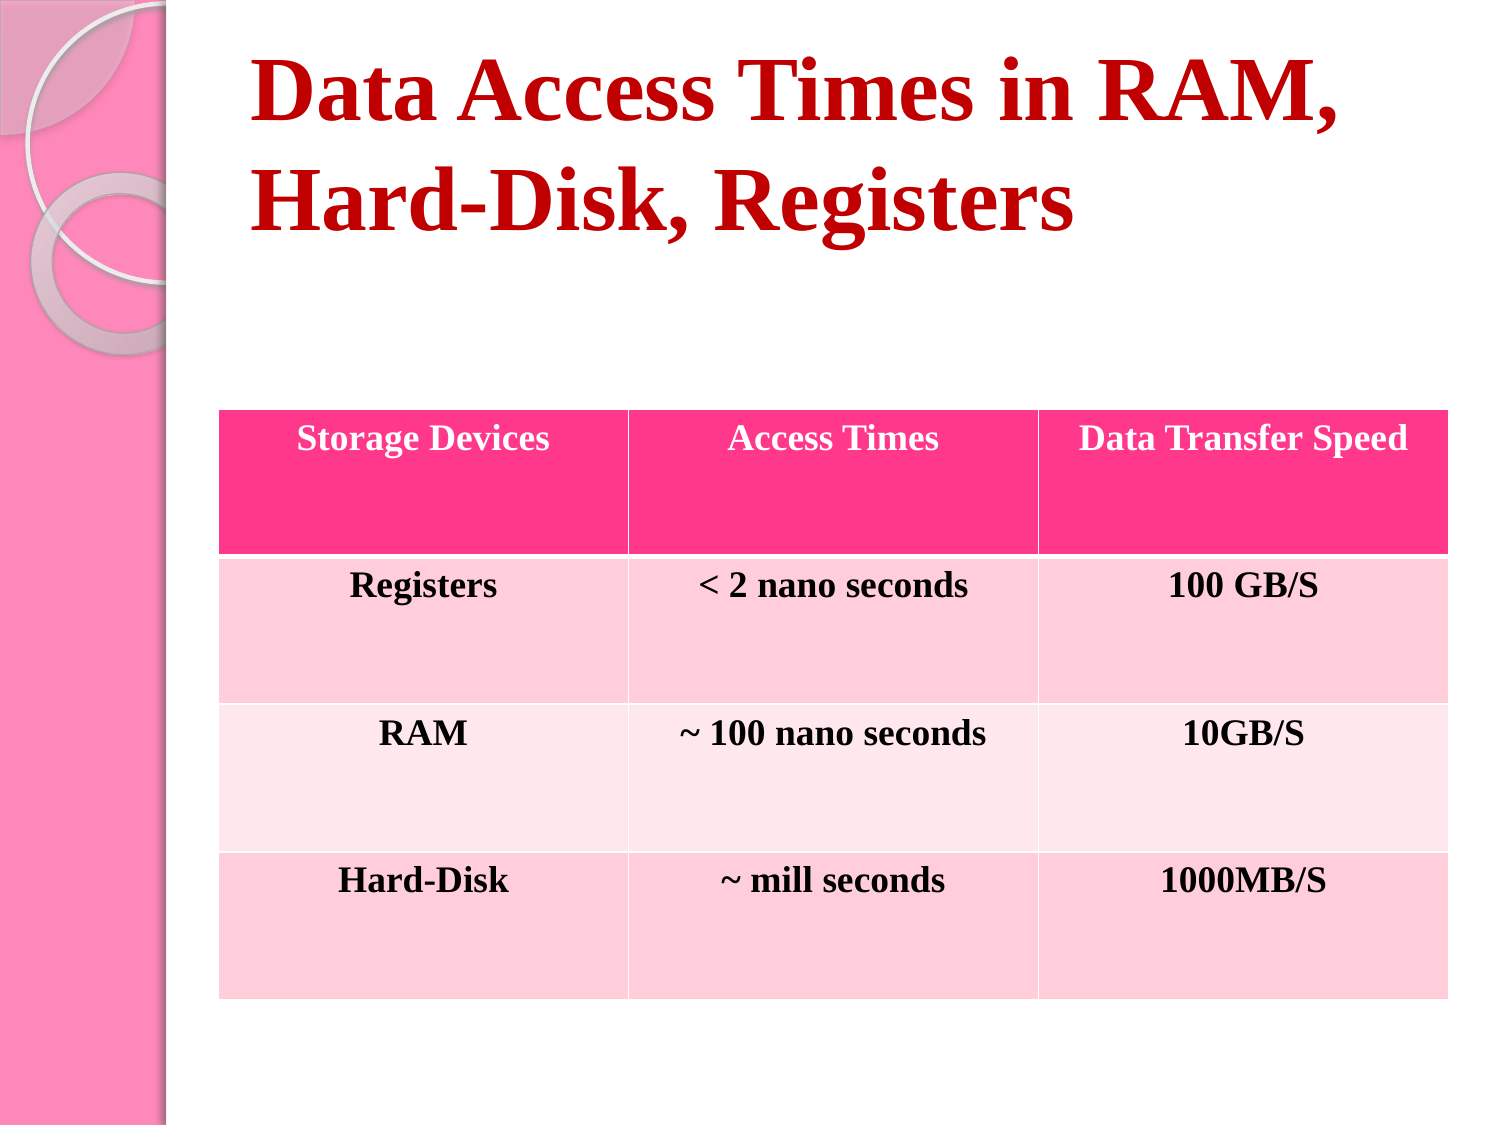

# Data Access Times in RAM, Hard-Disk, Registers
| Storage Devices | Access Times | Data Transfer Speed |
| --- | --- | --- |
| Registers | < 2 nano seconds | 100 GB/S |
| RAM | ~ 100 nano seconds | 10GB/S |
| Hard-Disk | ~ mill seconds | 1000MB/S |